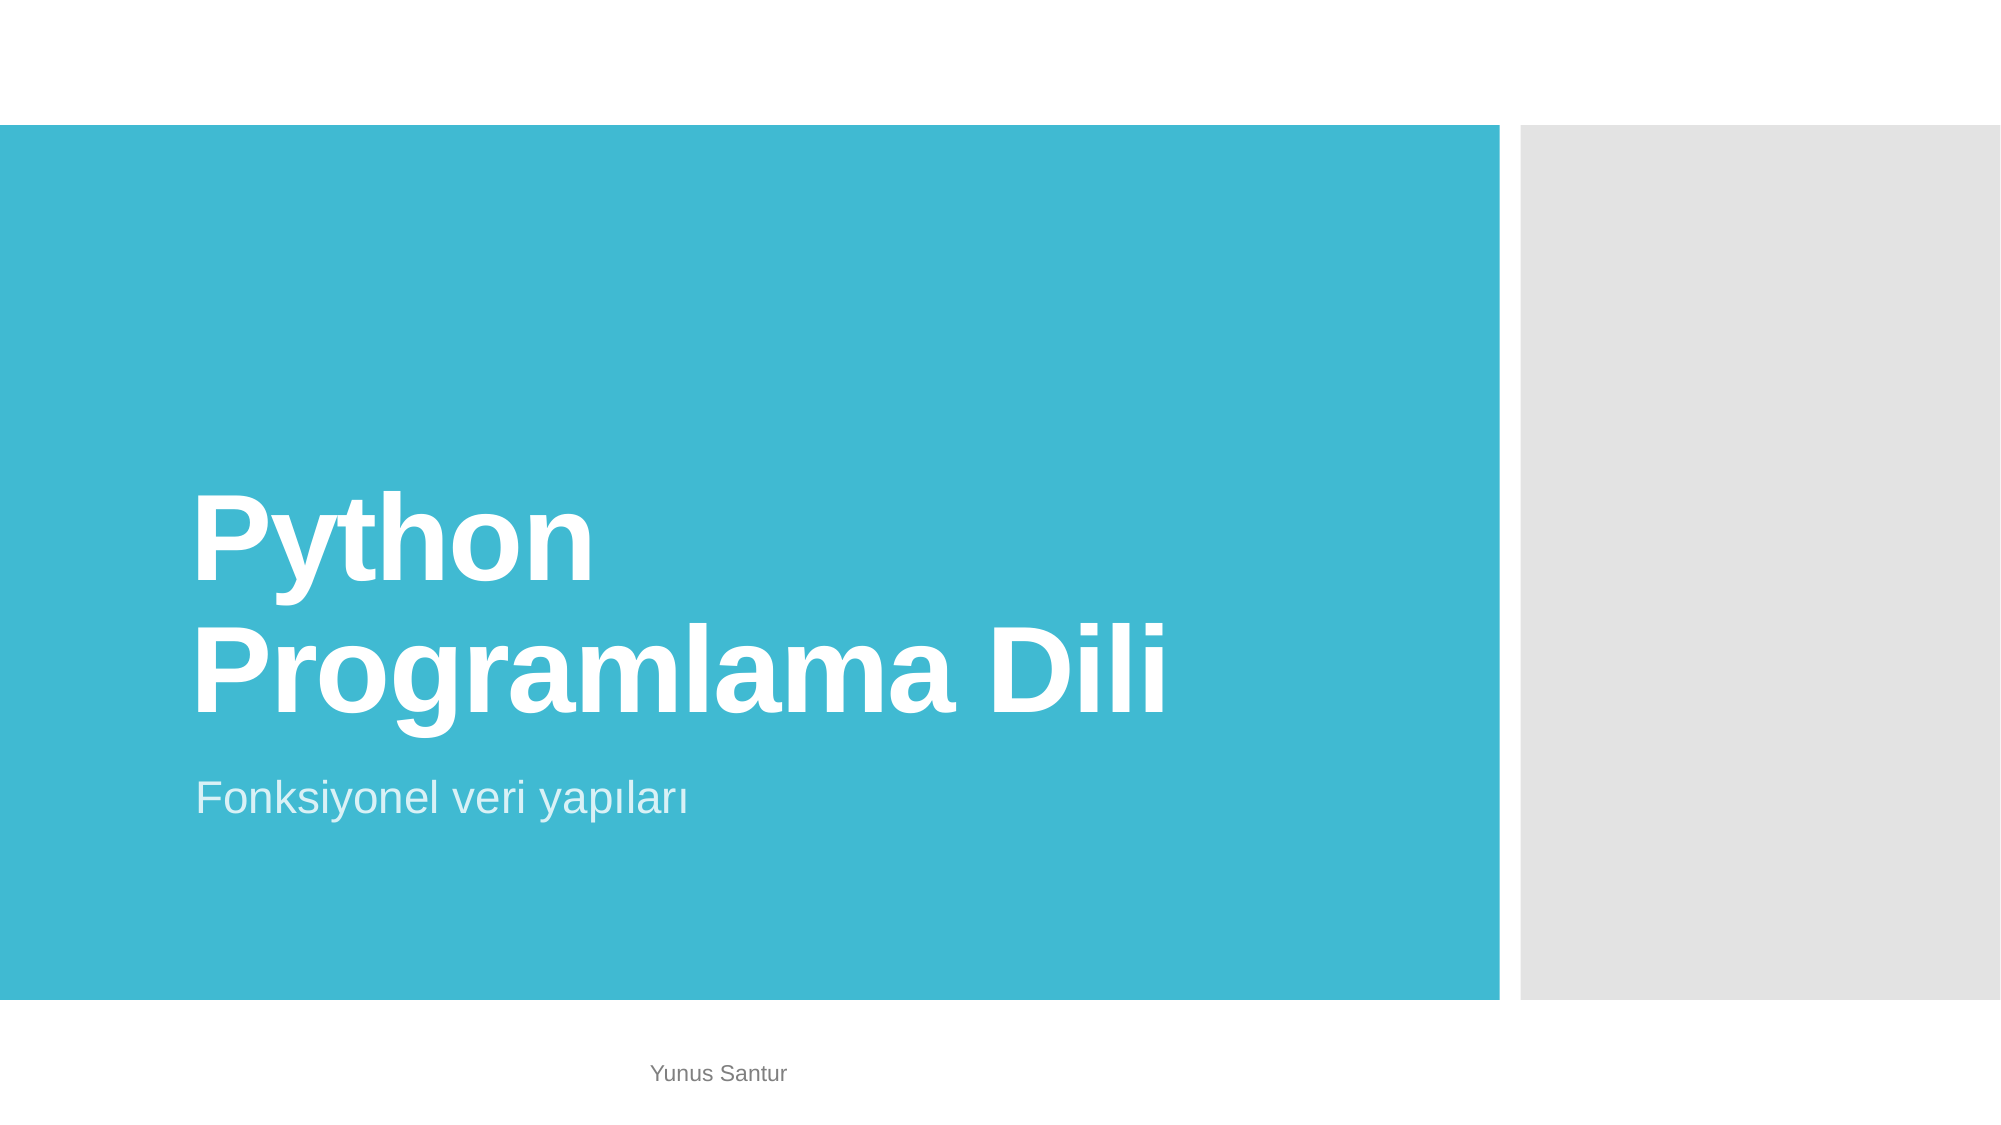

# Python Programlama Dili
Fonksiyonel veri yapıları
Yunus Santur